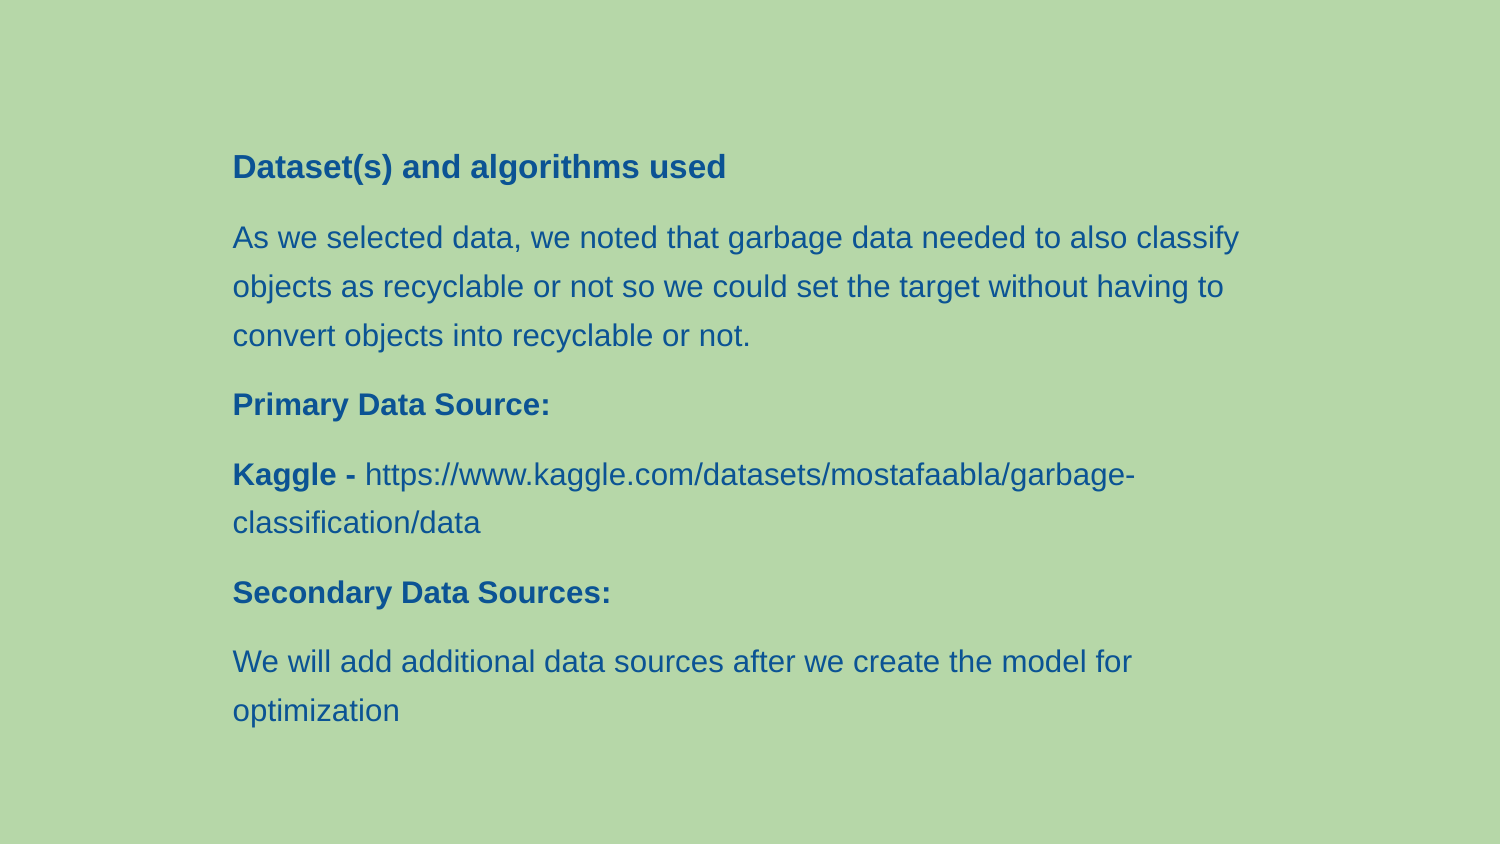

Dataset(s) and algorithms used
As we selected data, we noted that garbage data needed to also classify objects as recyclable or not so we could set the target without having to convert objects into recyclable or not.
Primary Data Source:
Kaggle - https://www.kaggle.com/datasets/mostafaabla/garbage-classification/data
Secondary Data Sources:
We will add additional data sources after we create the model for optimization